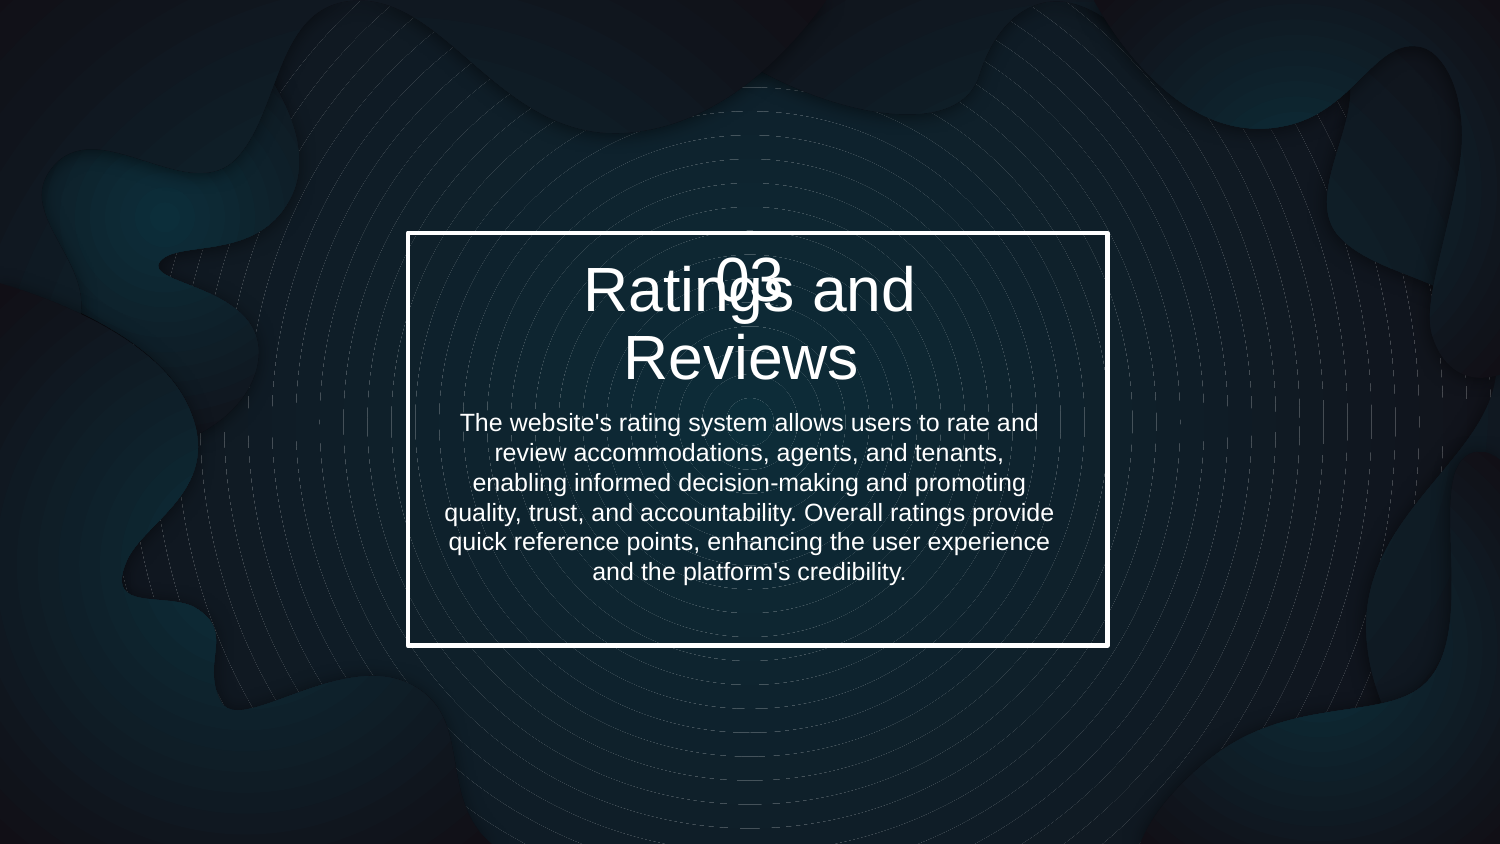

03
# Ratings and Reviews
The website's rating system allows users to rate and review accommodations, agents, and tenants, enabling informed decision-making and promoting quality, trust, and accountability. Overall ratings provide quick reference points, enhancing the user experience and the platform's credibility.